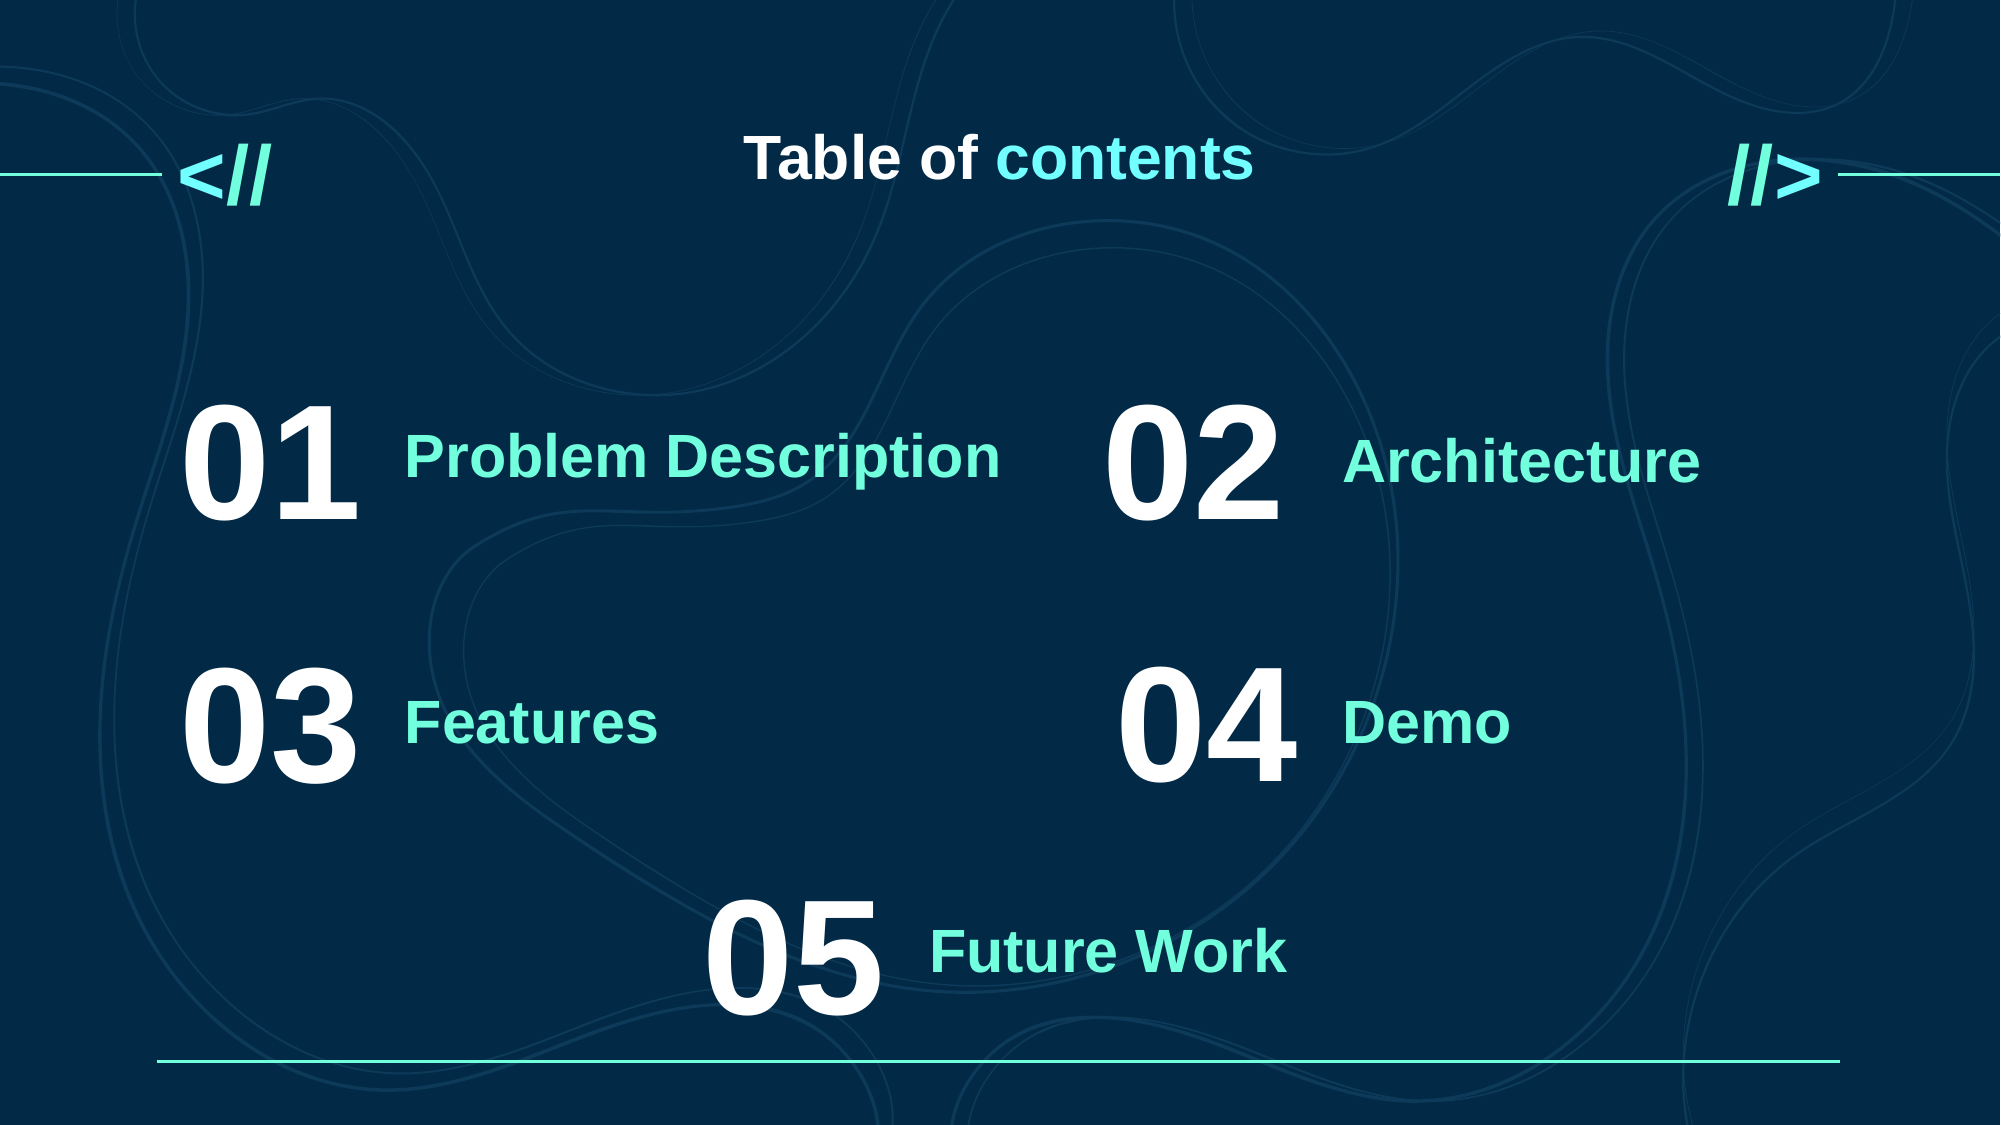

Table of contents
<//
//>
# 01
02
Problem Description
Architecture
03
04
Features
Demo
05
Future Work